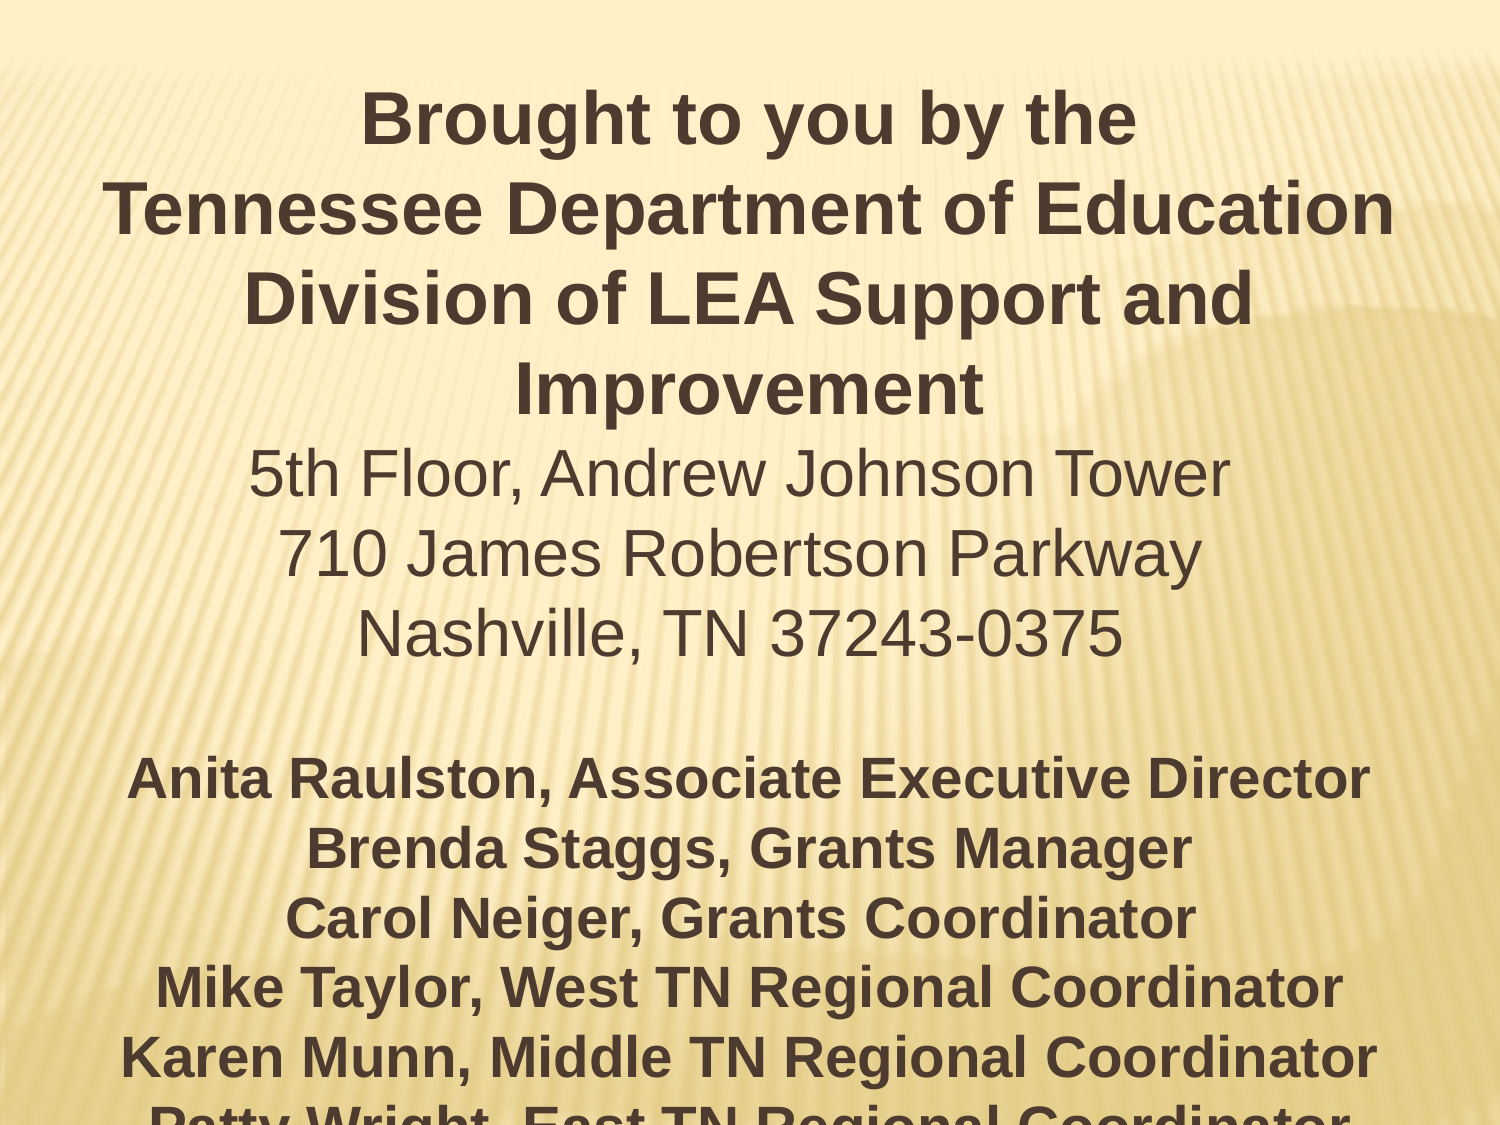

Brought to you by the
Tennessee Department of Education
Division of LEA Support and Improvement
5th Floor, Andrew Johnson Tower
710 James Robertson Parkway
Nashville, TN 37243-0375

Anita Raulston, Associate Executive Director
Brenda Staggs, Grants Manager
Carol Neiger, Grants Coordinator
Mike Taylor, West TN Regional Coordinator
Karen Munn, Middle TN Regional Coordinator
Patty Wright, East TN Regional Coordinator